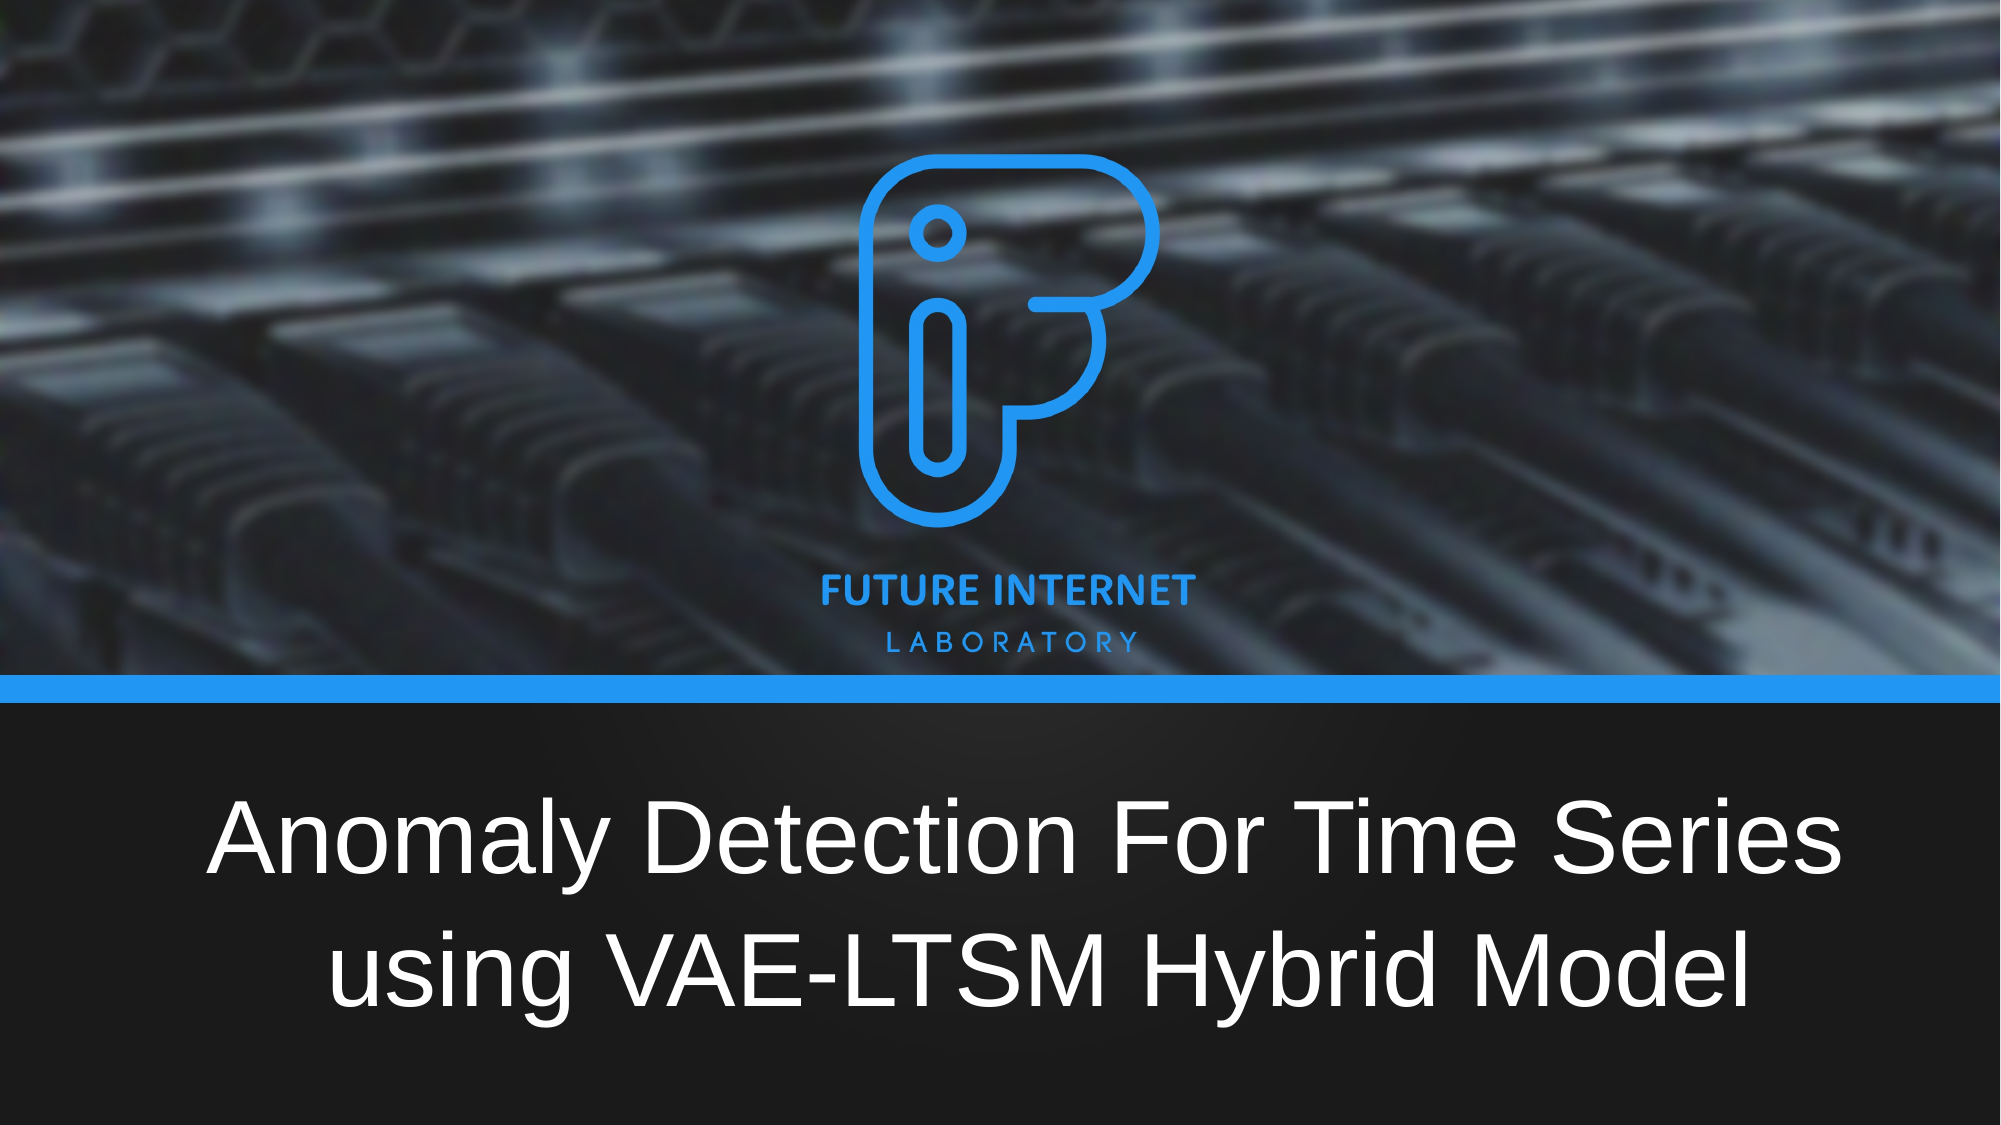

Anomaly Detection For Time Series
using VAE-LTSM Hybrid Model